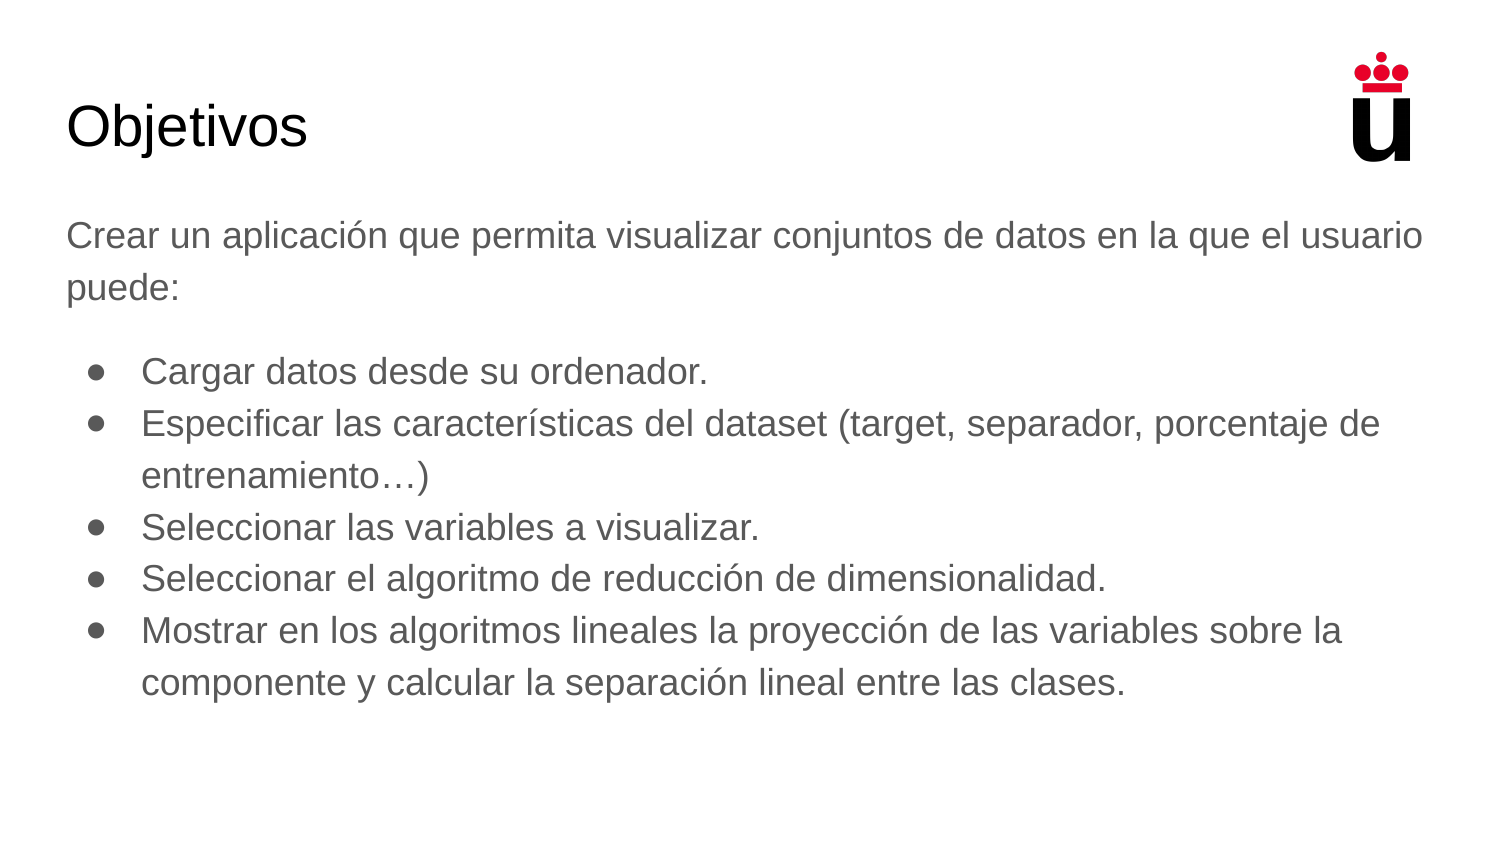

# Objetivos
Crear un aplicación que permita visualizar conjuntos de datos en la que el usuario puede:
Cargar datos desde su ordenador.
Especificar las características del dataset (target, separador, porcentaje de entrenamiento…)
Seleccionar las variables a visualizar.
Seleccionar el algoritmo de reducción de dimensionalidad.
Mostrar en los algoritmos lineales la proyección de las variables sobre la componente y calcular la separación lineal entre las clases.